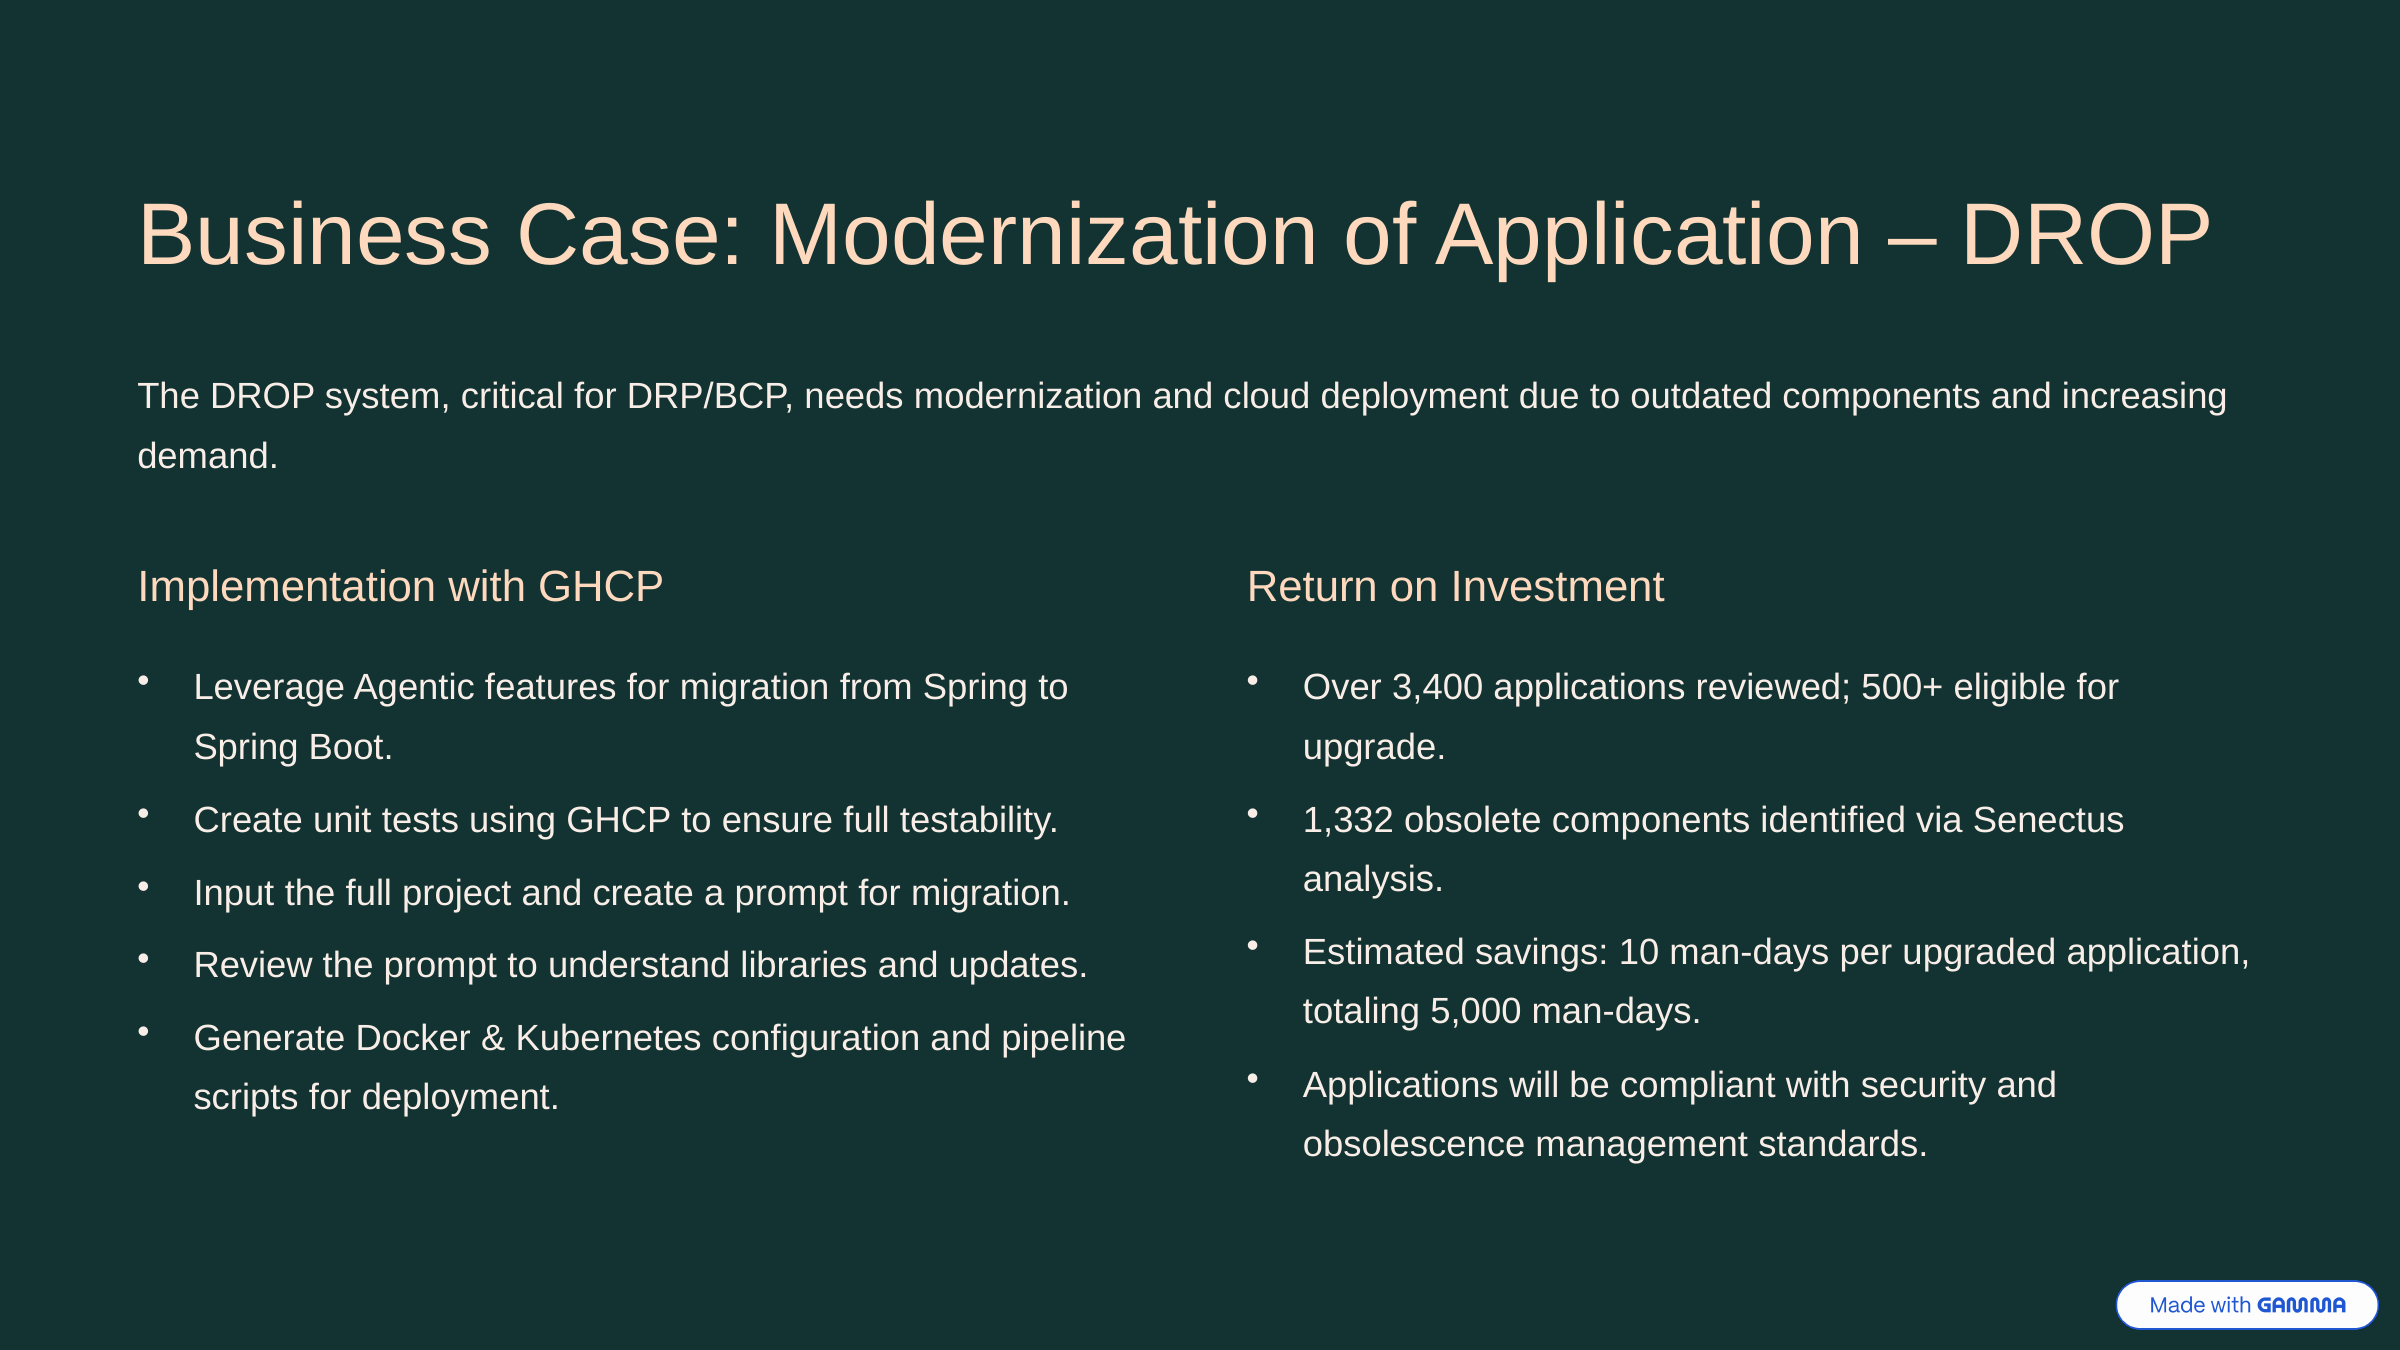

Business Case: Modernization of Application – DROP
The DROP system, critical for DRP/BCP, needs modernization and cloud deployment due to outdated components and increasing demand.
Implementation with GHCP
Return on Investment
Leverage Agentic features for migration from Spring to Spring Boot.
Over 3,400 applications reviewed; 500+ eligible for upgrade.
Create unit tests using GHCP to ensure full testability.
1,332 obsolete components identified via Senectus analysis.
Input the full project and create a prompt for migration.
Estimated savings: 10 man-days per upgraded application, totaling 5,000 man-days.
Review the prompt to understand libraries and updates.
Generate Docker & Kubernetes configuration and pipeline scripts for deployment.
Applications will be compliant with security and obsolescence management standards.